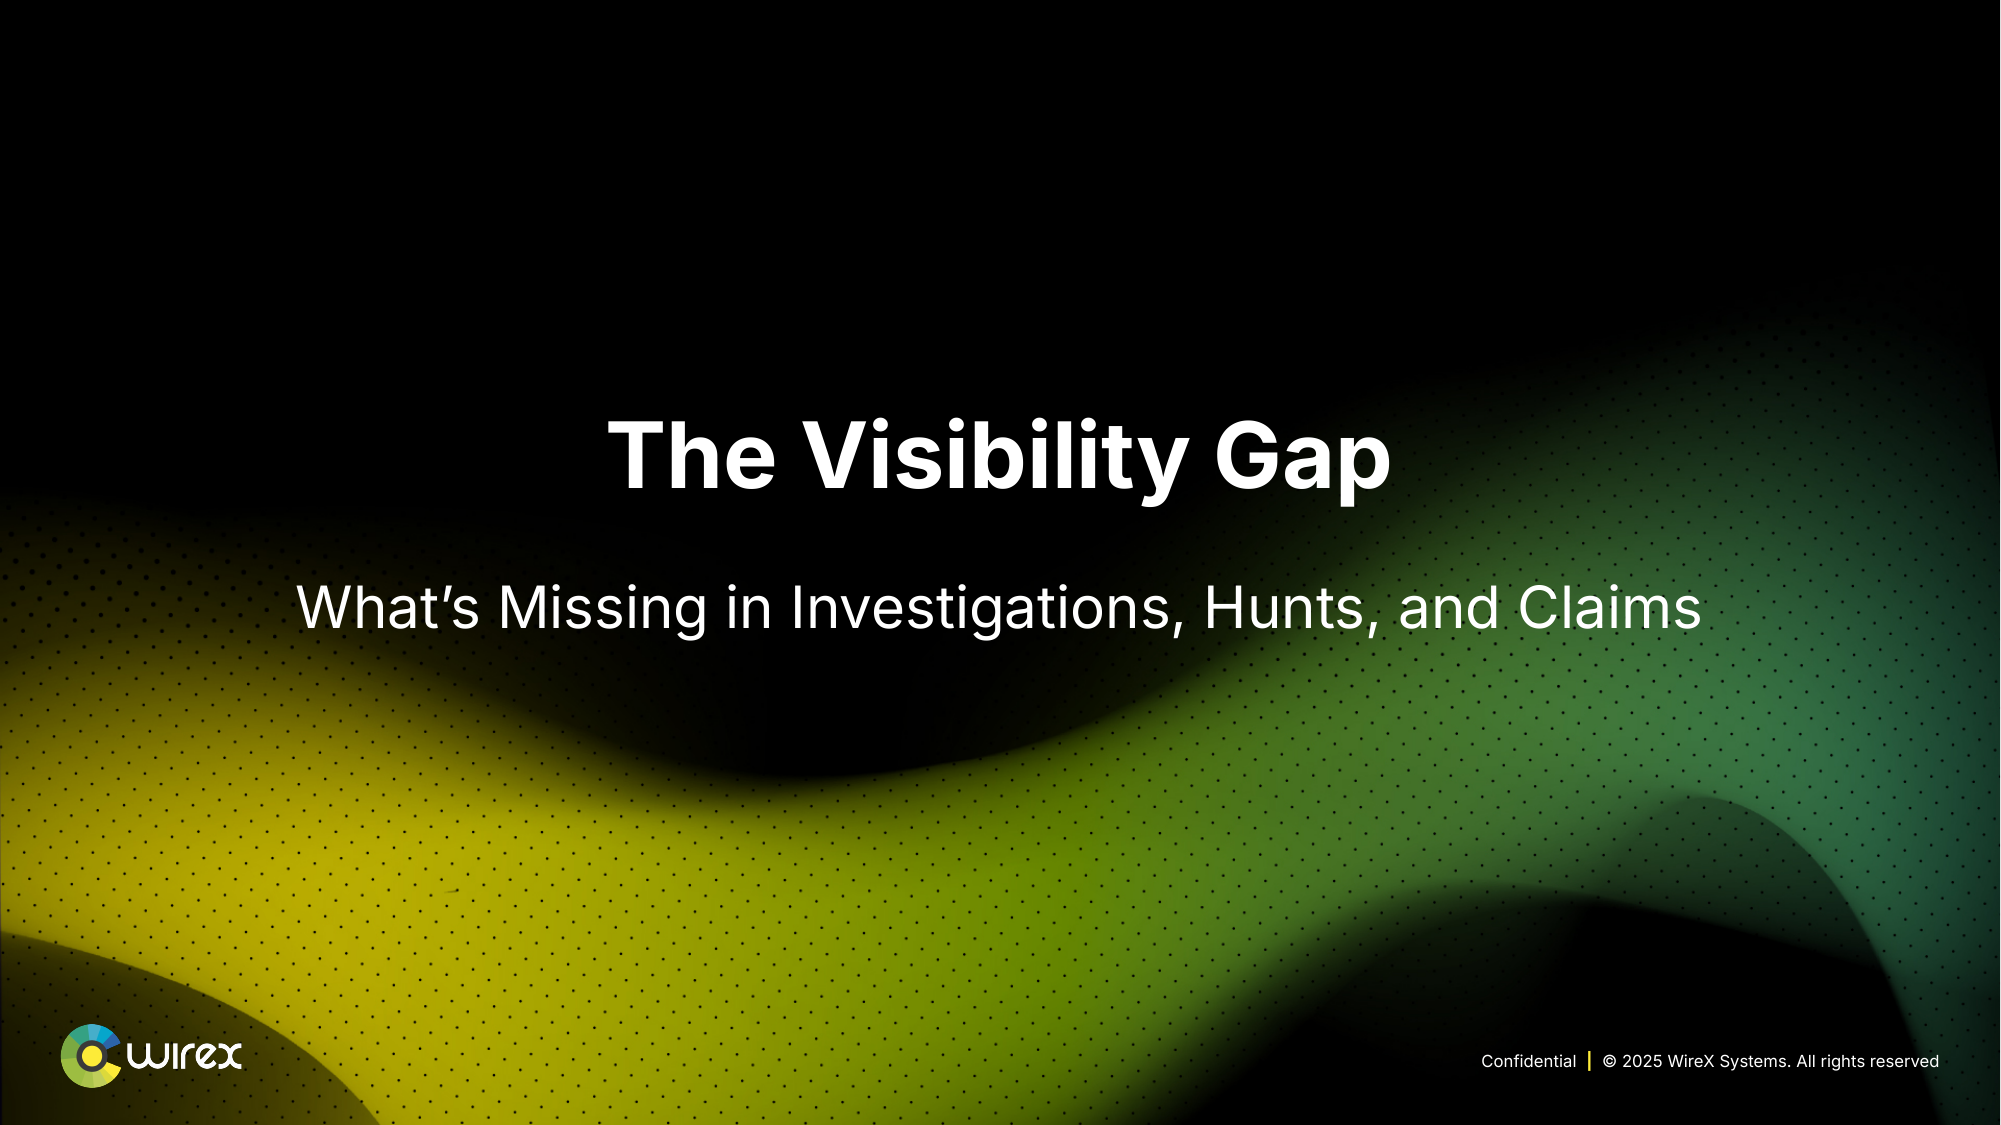

The Visibility Gap
What’s Missing in Investigations, Hunts, and Claims